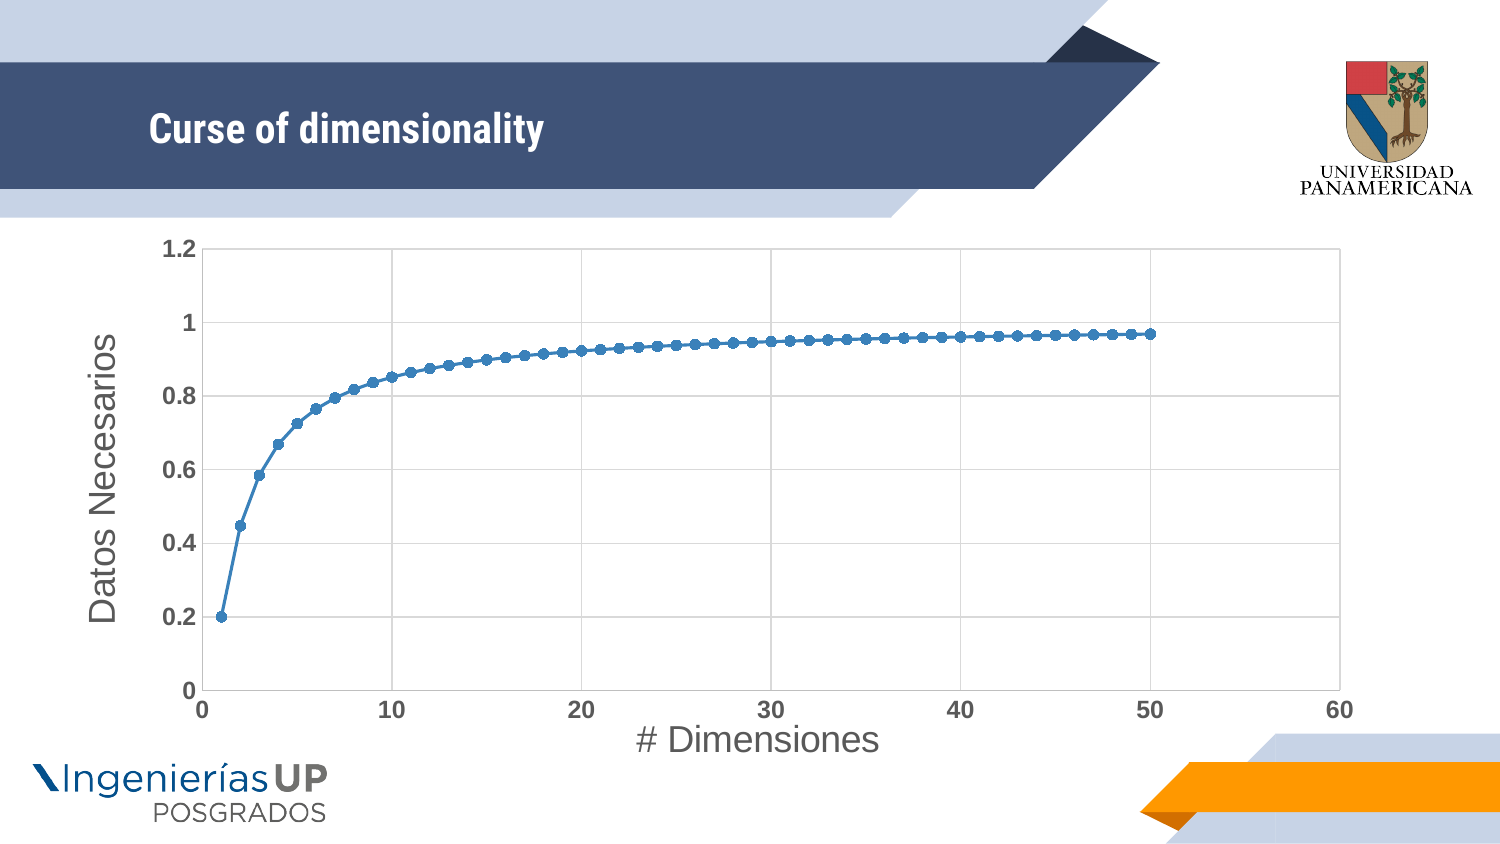

# Curse of dimensionality

### Chart

| Category | Data Needed |
|---|---|